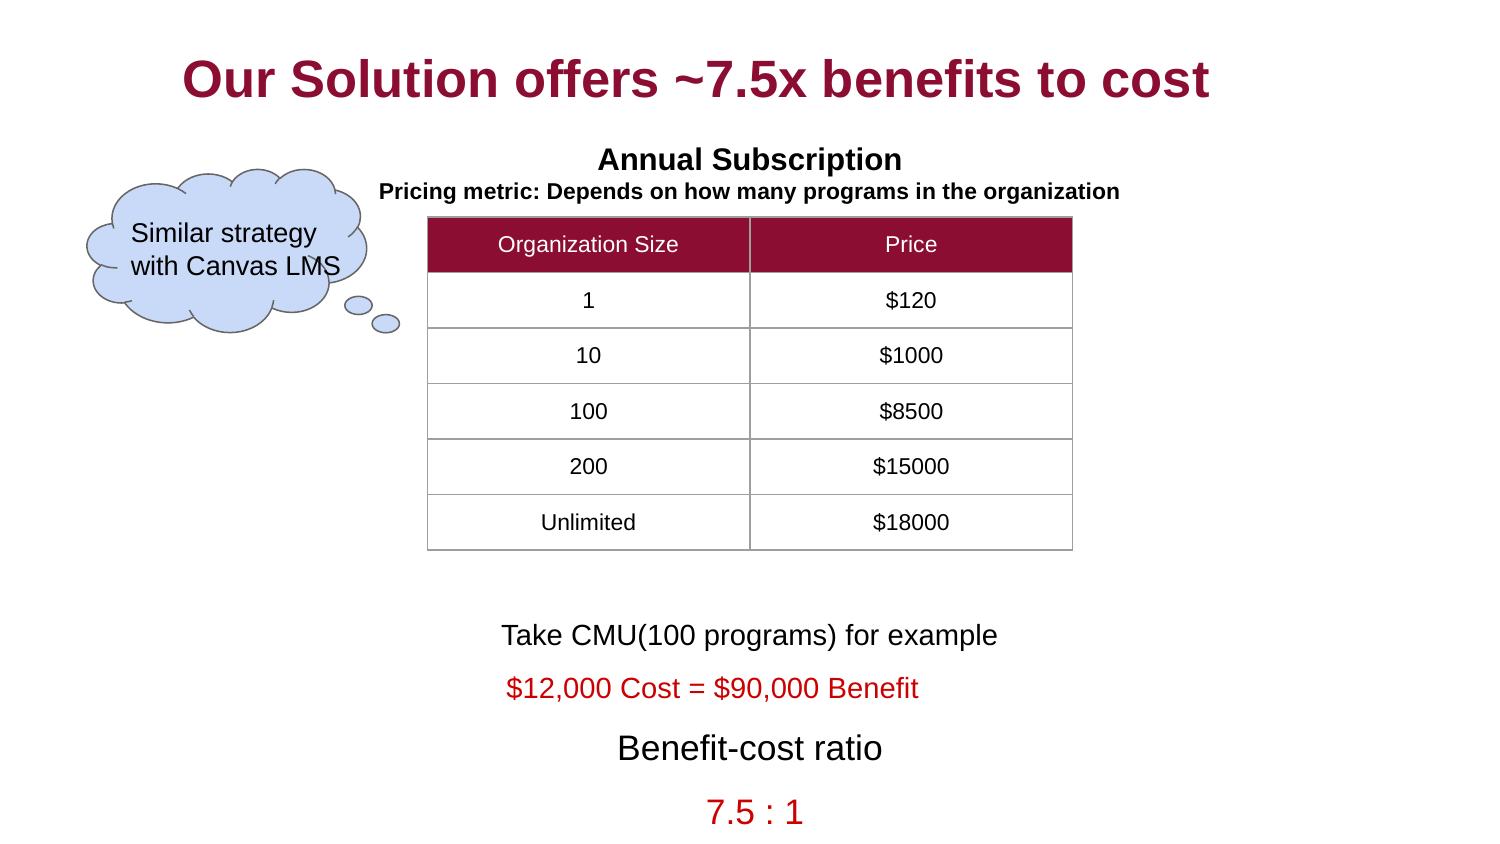

# Our Solution offers ~7.5x benefits to cost
Annual Subscription
Pricing metric: Depends on how many programs in the organization

Similar strategy with Canvas LMS
| Organization Size | Price |
| --- | --- |
| 1 | $120 |
| 10 | $1000 |
| 100 | $8500 |
| 200 | $15000 |
| Unlimited | $18000 |

Take CMU(100 programs) for example
$12,000 Cost = $90,000 Benefit
Benefit-cost ratio
 7.5 : 1